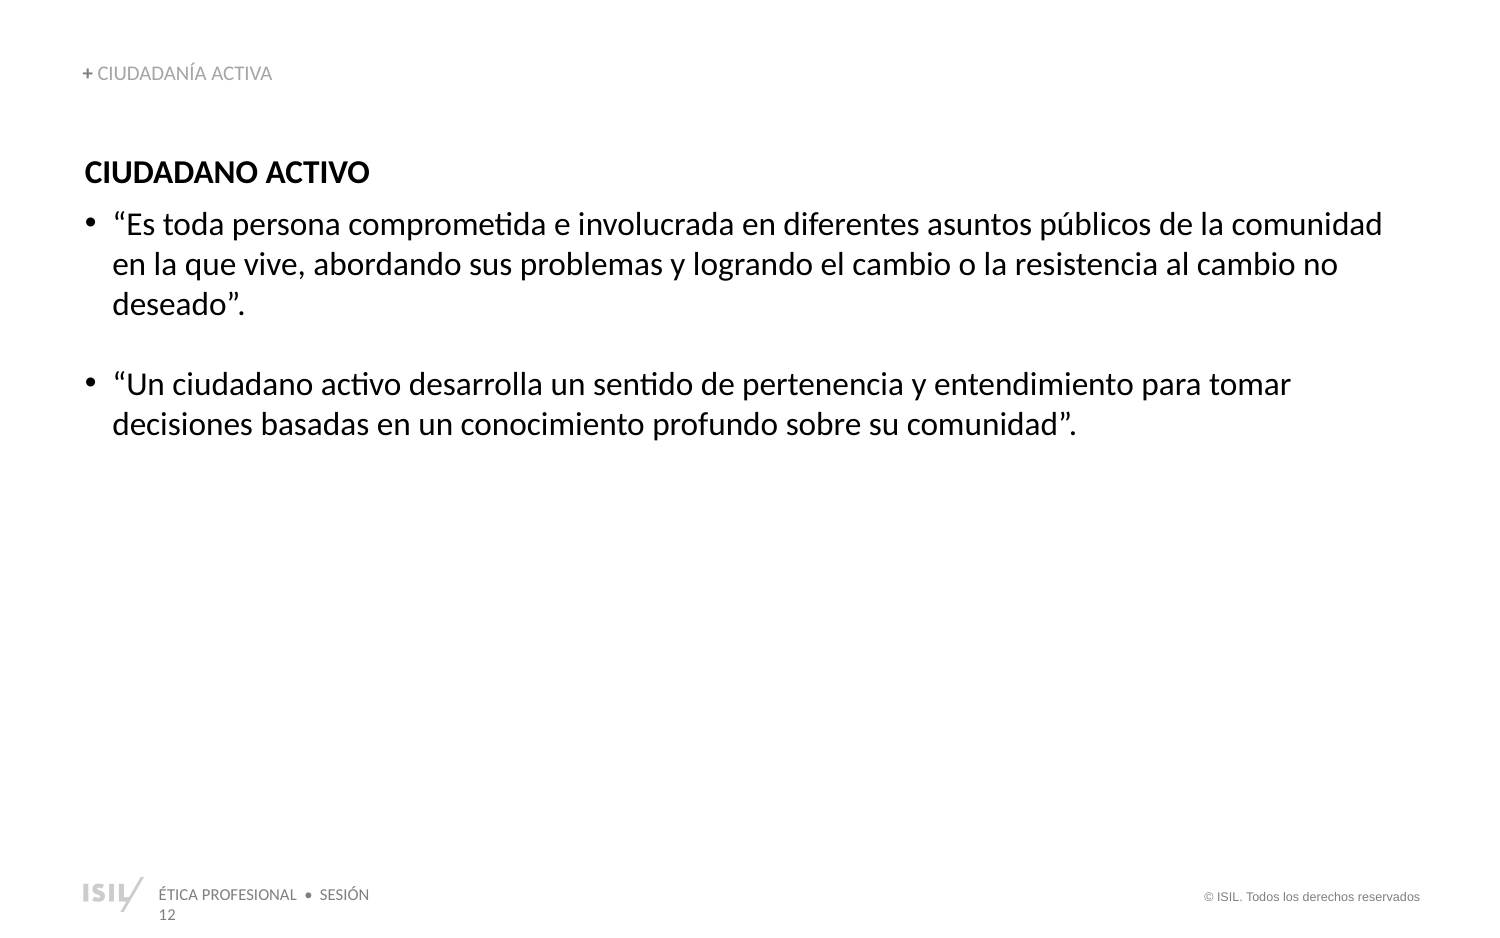

+ CIUDADANÍA ACTIVA
CIUDADANO ACTIVO
“Es toda persona comprometida e involucrada en diferentes asuntos públicos de la comunidad en la que vive, abordando sus problemas y logrando el cambio o la resistencia al cambio no deseado”.

“Un ciudadano activo desarrolla un sentido de pertenencia y entendimiento para tomar decisiones basadas en un conocimiento profundo sobre su comunidad”.